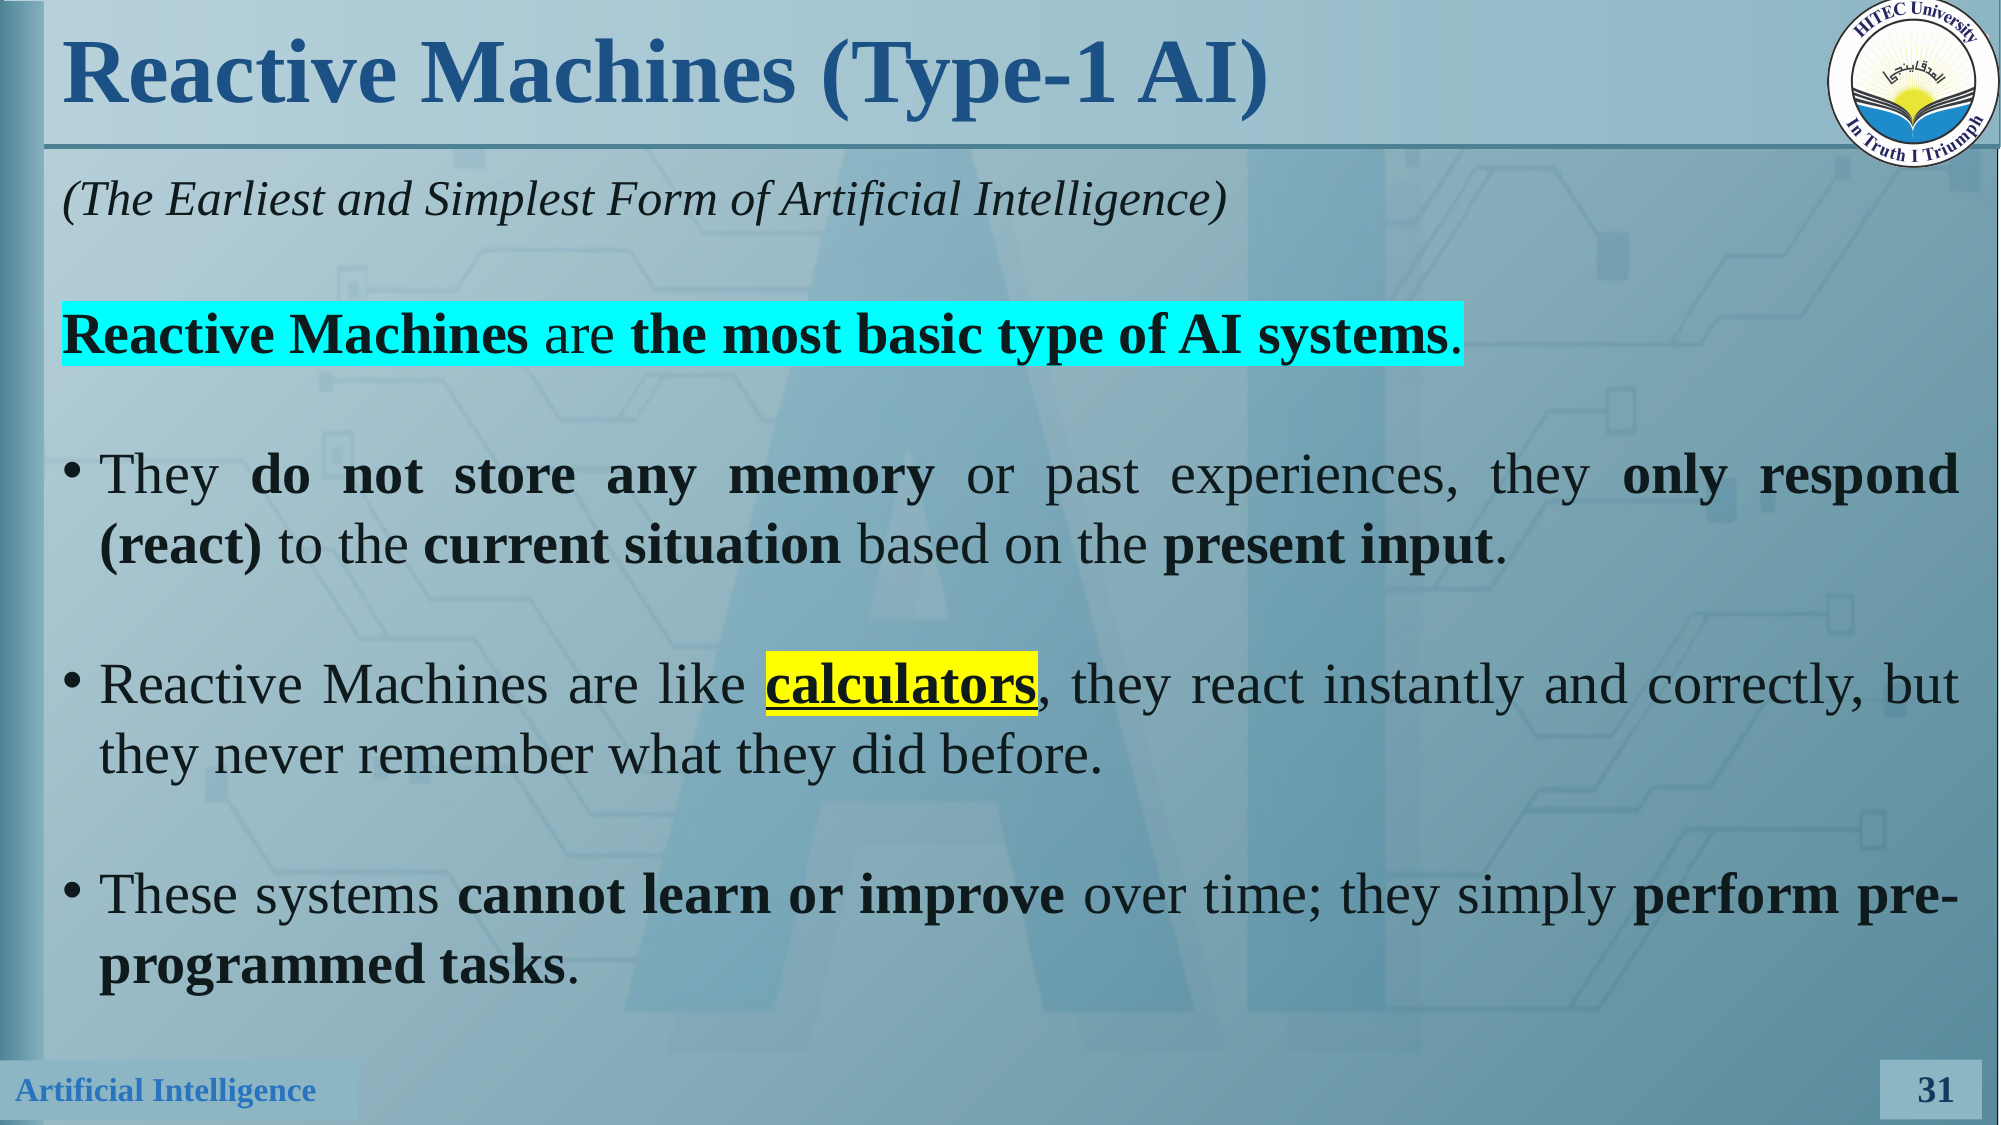

# Reactive Machines (Type-1 AI)
(The Earliest and Simplest Form of Artificial Intelligence)

Reactive Machines are the most basic type of AI systems.

They do not store any memory or past experiences, they only respond (react) to the current situation based on the present input.

Reactive Machines are like calculators, they react instantly and correctly, but they never remember what they did before.

These systems cannot learn or improve over time; they simply perform pre-programmed tasks.

31